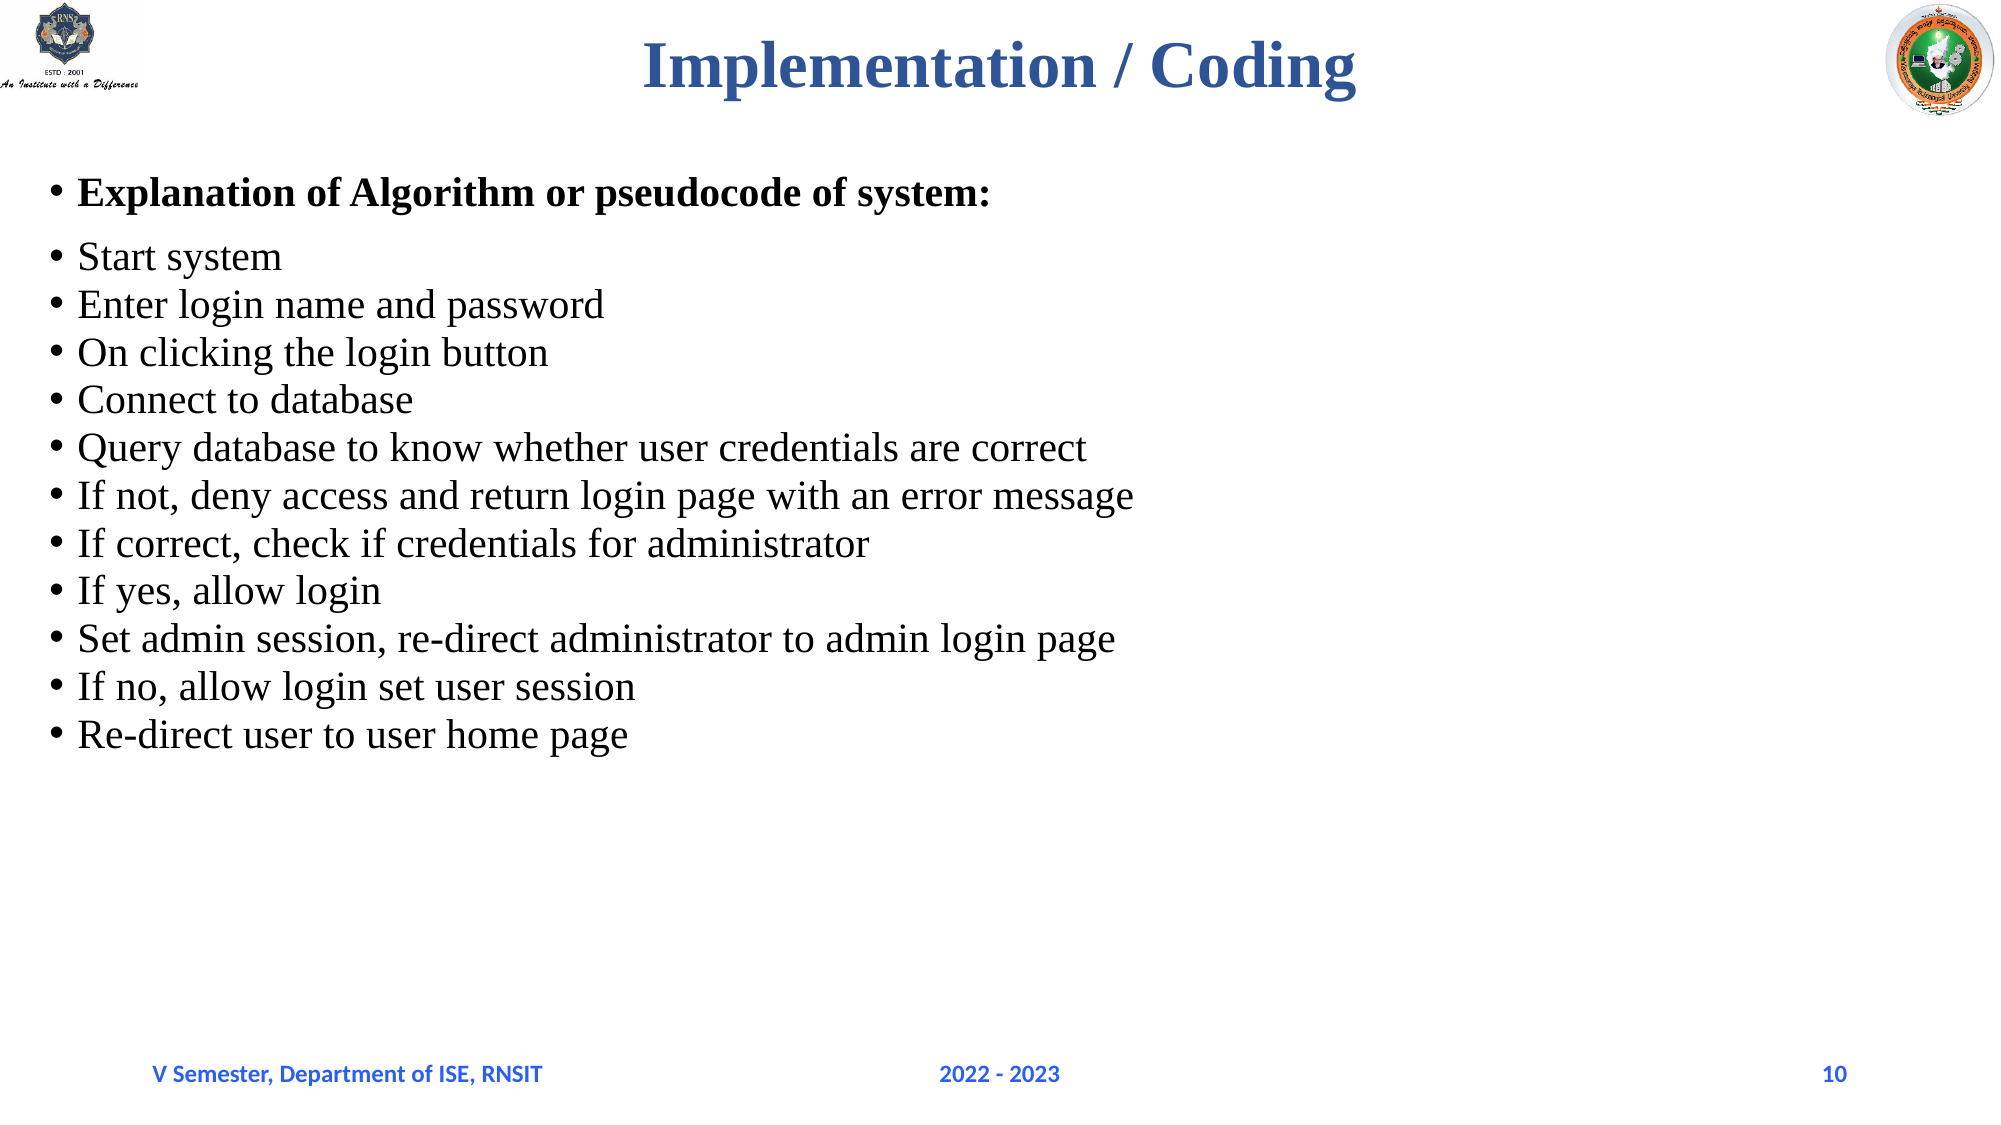

# Implementation / Coding
Explanation of Algorithm or pseudocode of system:
Start system
Enter login name and password
On clicking the login button
Connect to database
Query database to know whether user credentials are correct
If not, deny access and return login page with an error message
If correct, check if credentials for administrator
If yes, allow login
Set admin session, re-direct administrator to admin login page
If no, allow login set user session
Re-direct user to user home page
V Semester, Department of ISE, RNSIT
2022 - 2023
10